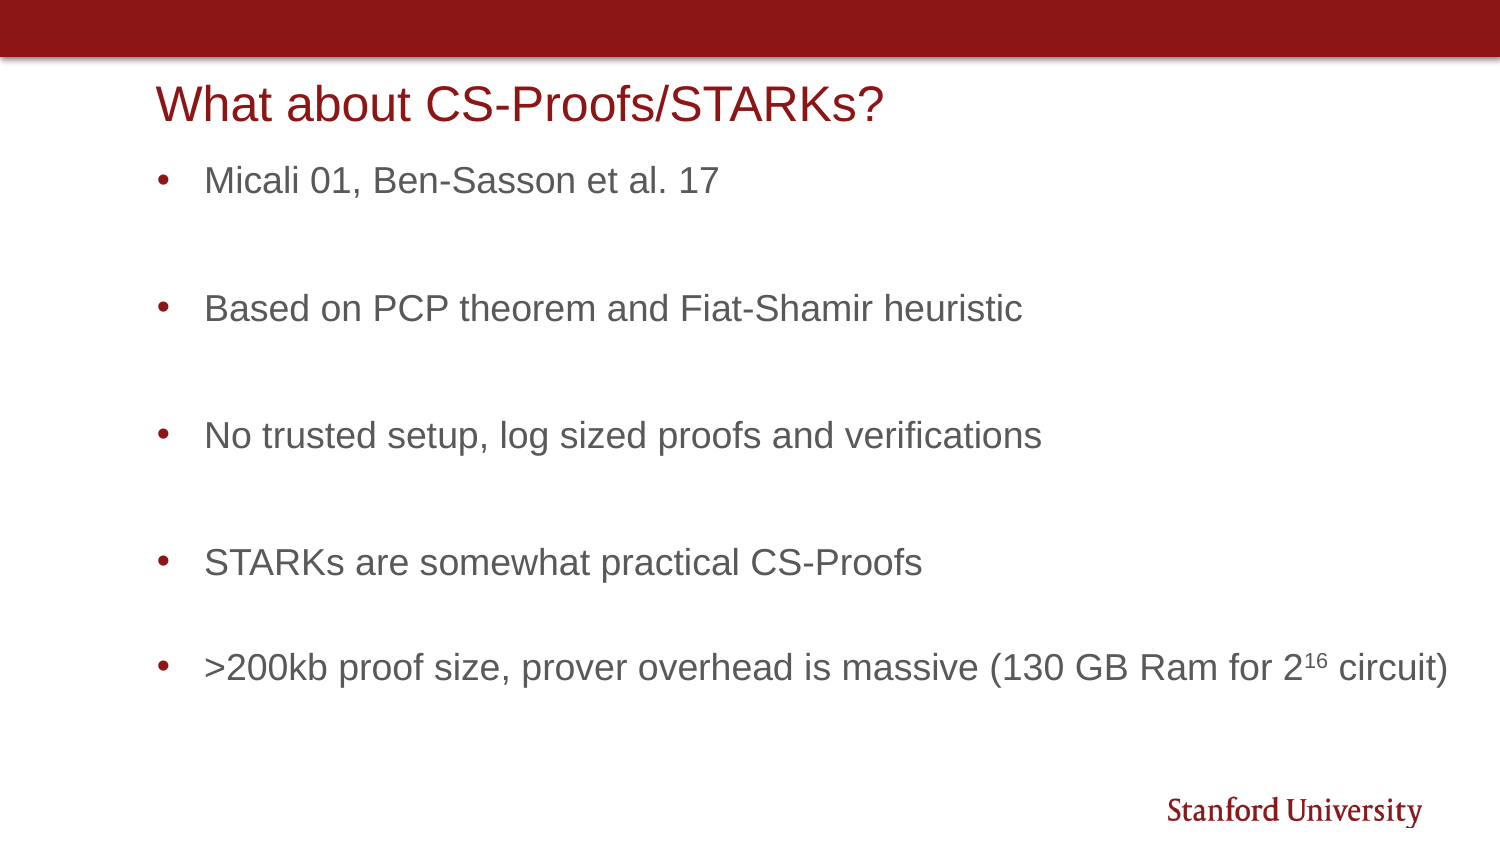

# What about CS-Proofs/STARKs?
Micali 01, Ben-Sasson et al. 17

Based on PCP theorem and Fiat-Shamir heuristic

No trusted setup, log sized proofs and verifications

STARKs are somewhat practical CS-Proofs

>200kb proof size, prover overhead is massive (130 GB Ram for 216 circuit)